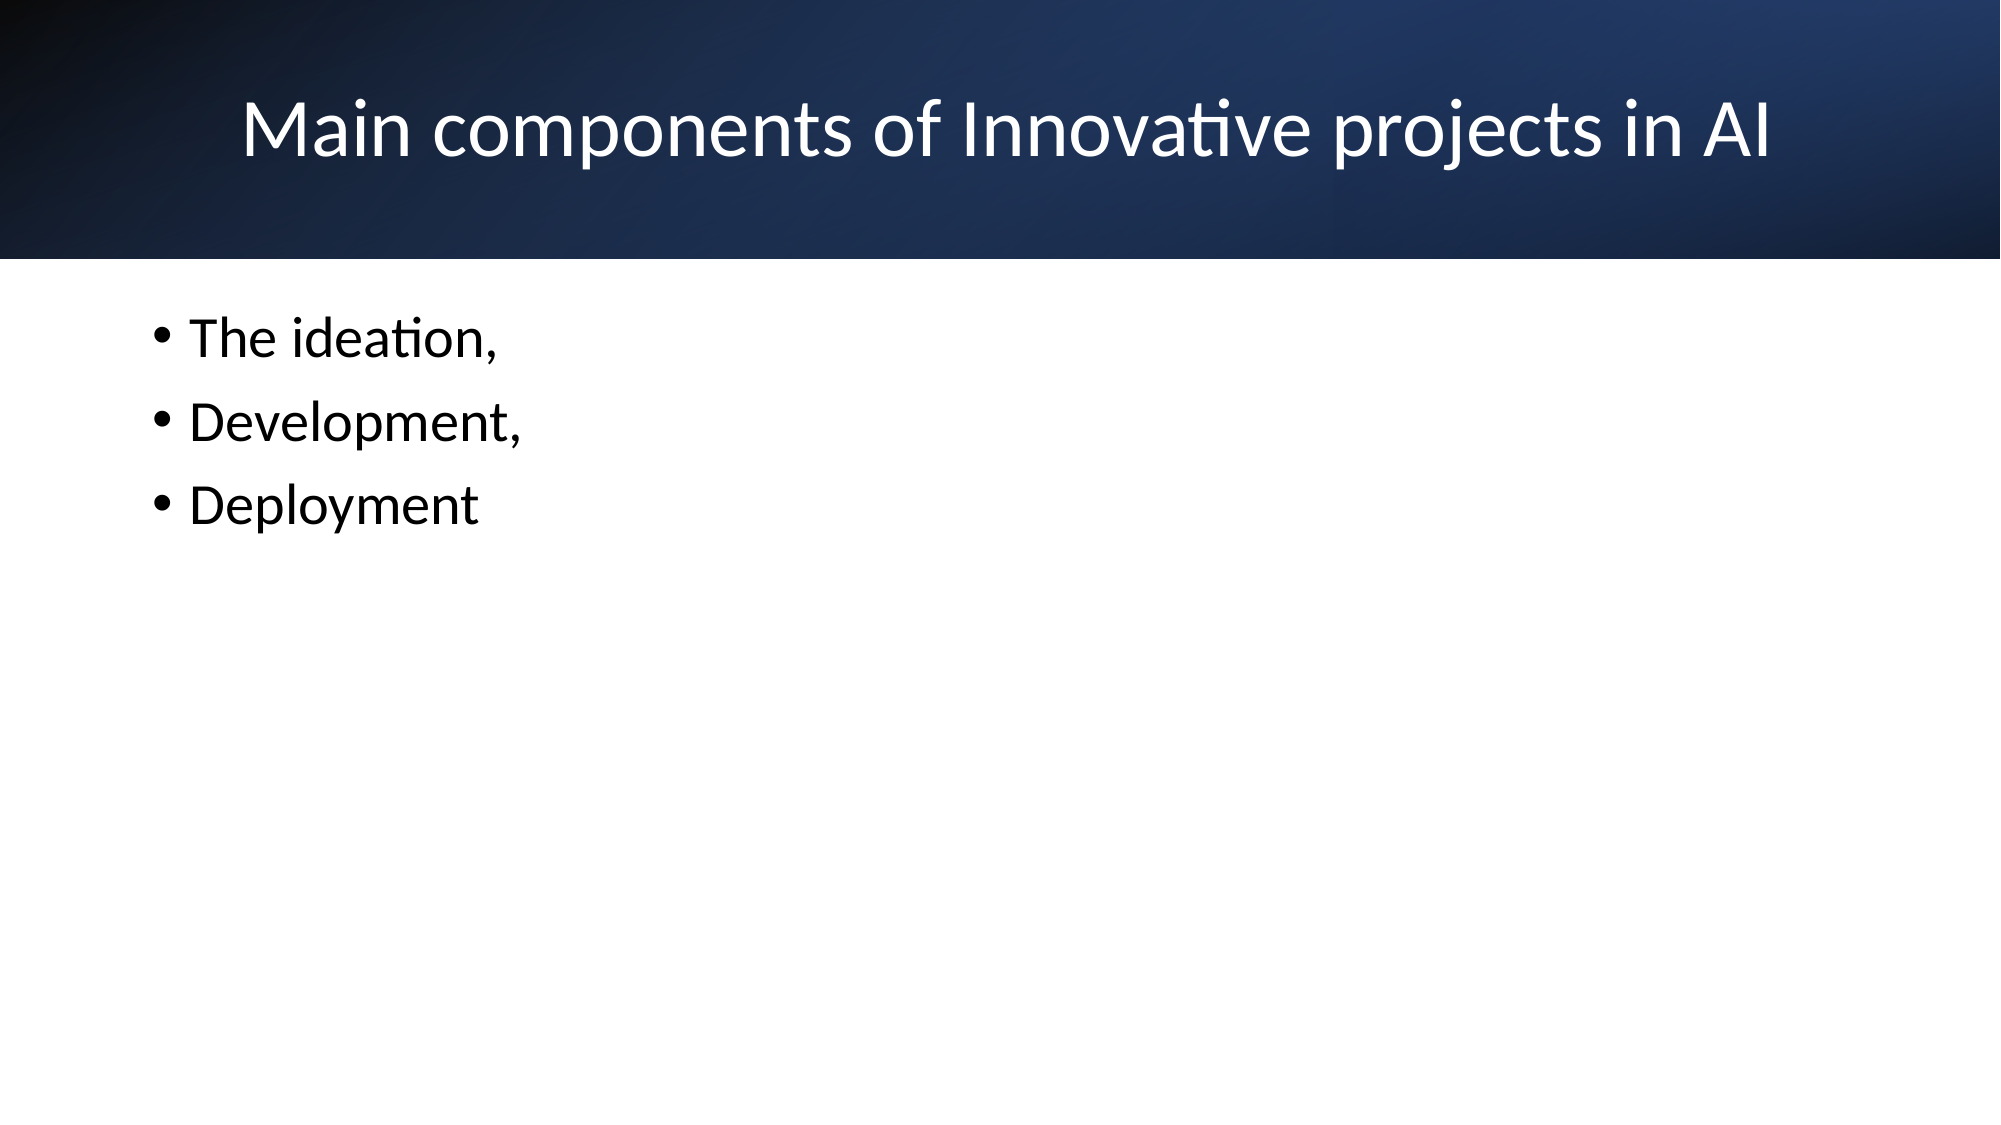

# Main components of Innovative projects in AI
The ideation,
Development,
Deployment